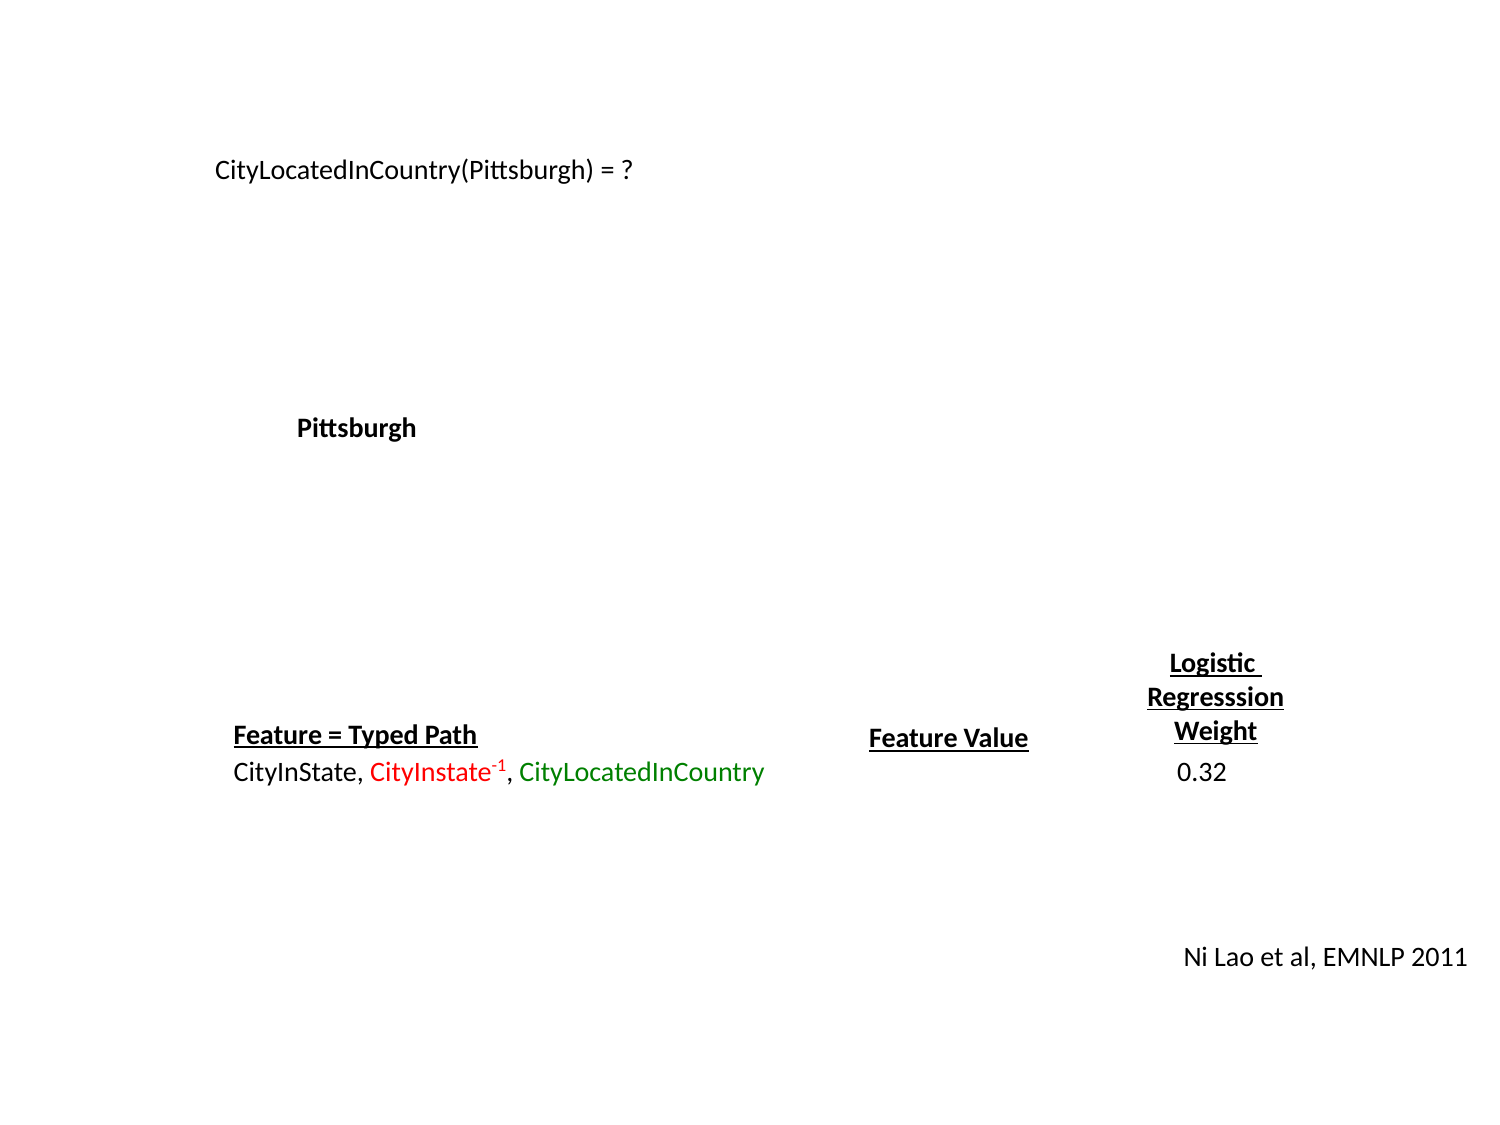

CityLocatedInCountry(Pittsburgh) = ?
Pittsburgh
Logistic
Regresssion
Weight

     Feature = Typed Path
     CityInState, CityInstate-1, CityLocatedInCountry                                                                  0.32
Feature Value
Ni Lao et al, EMNLP 2011